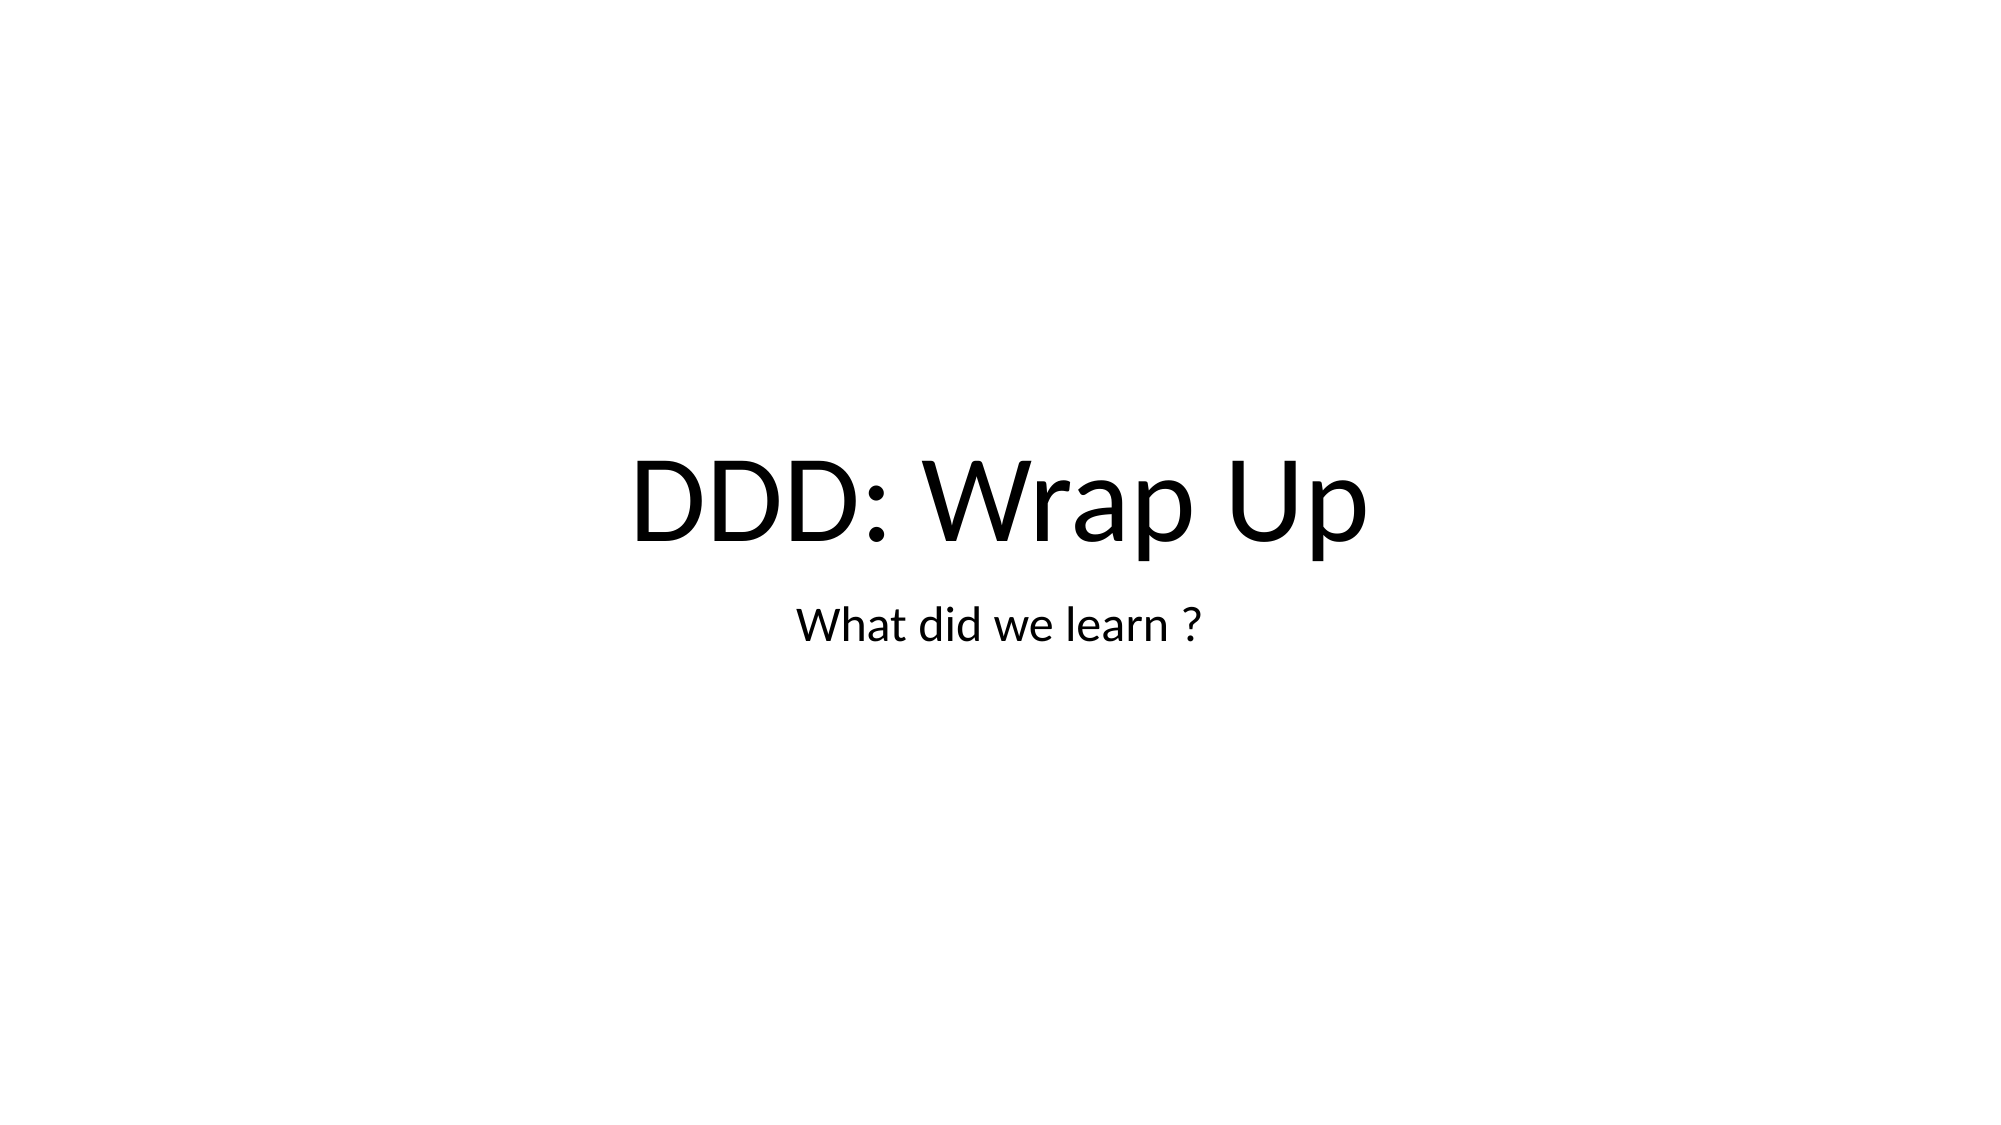

# DDD: Wrap Up
What did we learn ?